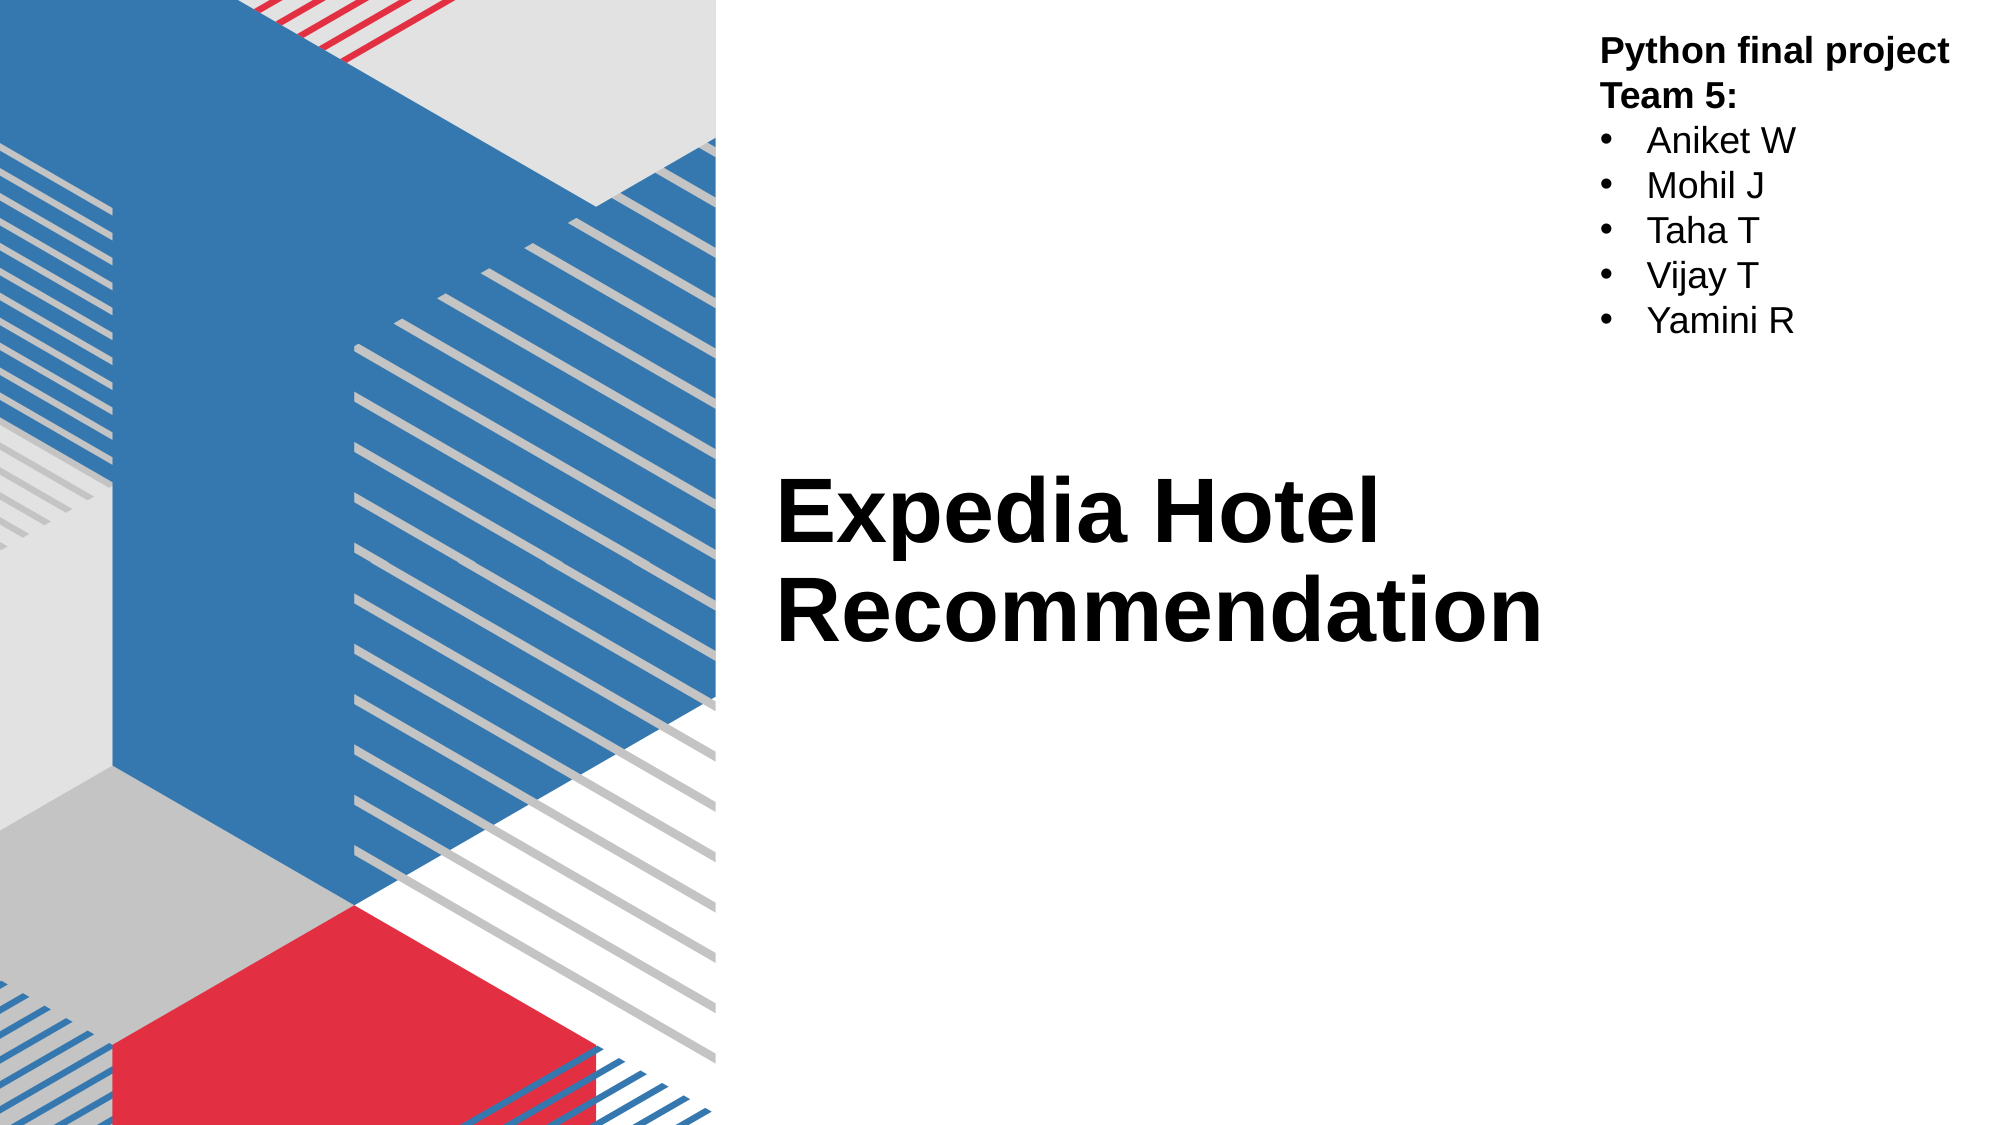

Python final project
Team 5:
Aniket W
Mohil J
Taha T
Vijay T
Yamini R
# Expedia Hotel Recommendation